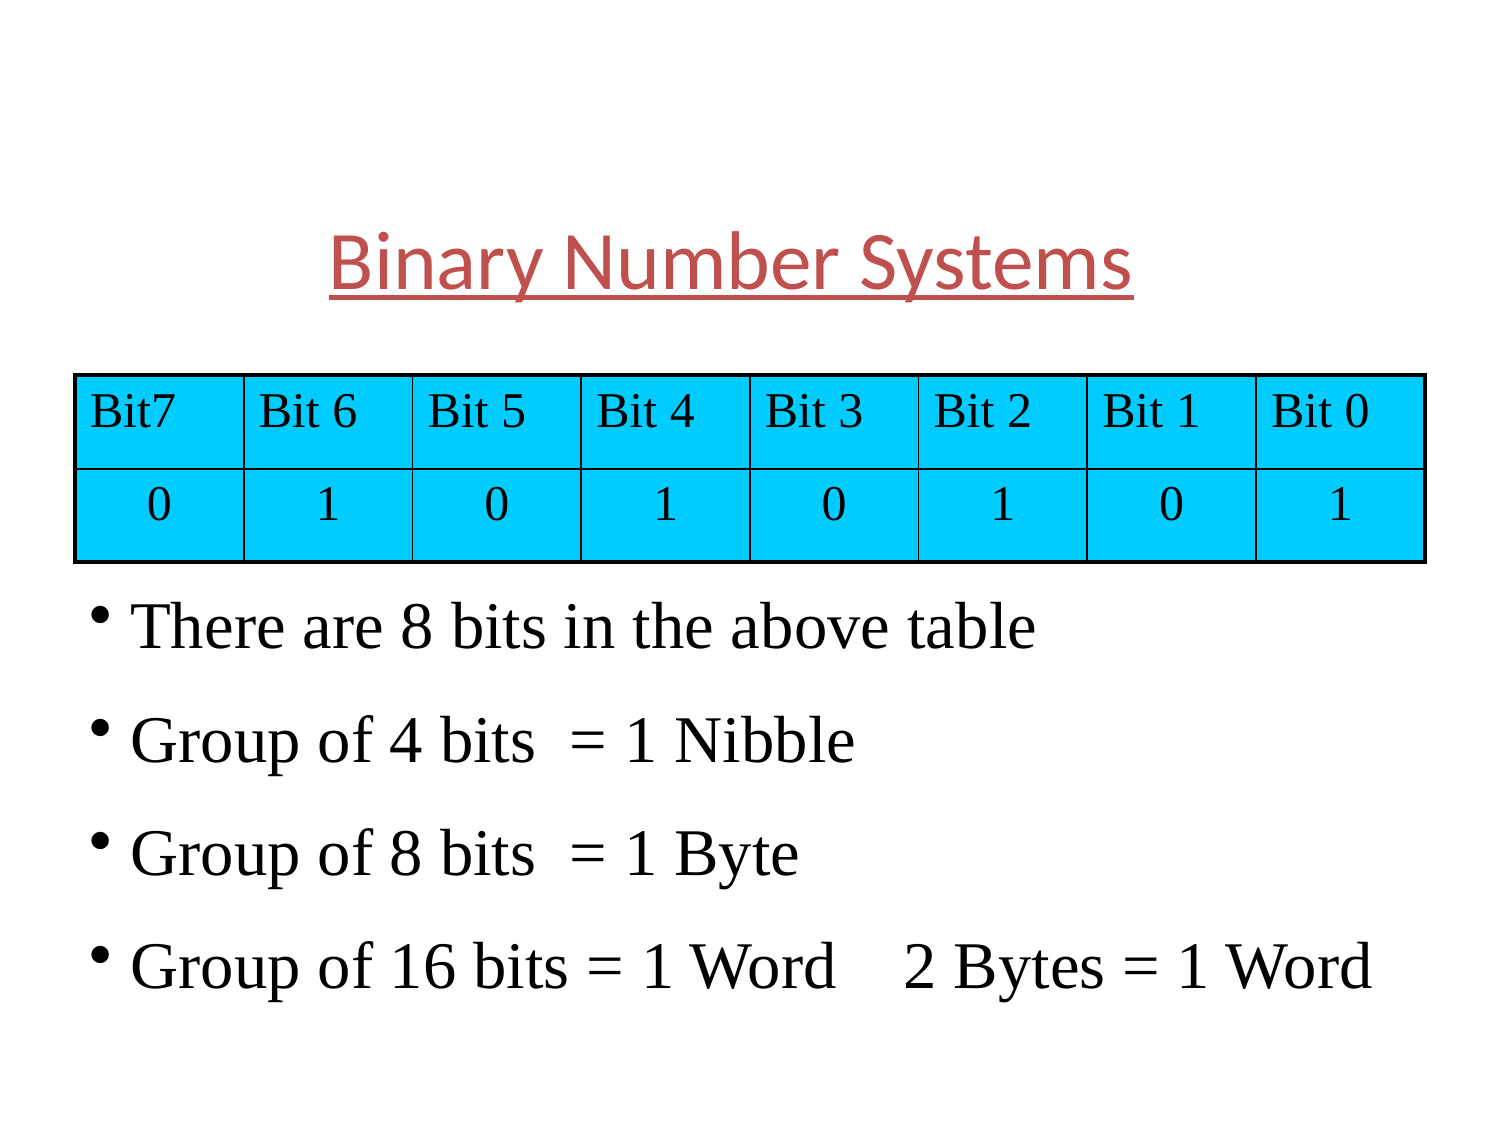

Binary Number Systems
| Bit7 | Bit 6 | Bit 5 | Bit 4 | Bit 3 | Bit 2 | Bit 1 | Bit 0 |
| --- | --- | --- | --- | --- | --- | --- | --- |
| 0 | 1 | 0 | 1 | 0 | 1 | 0 | 1 |

 There are 8 bits in the above table
 Group of 4 bits  = 1 Nibble
 Group of 8 bits  = 1 Byte
 Group of 16 bits = 1 Word    2 Bytes = 1 Word